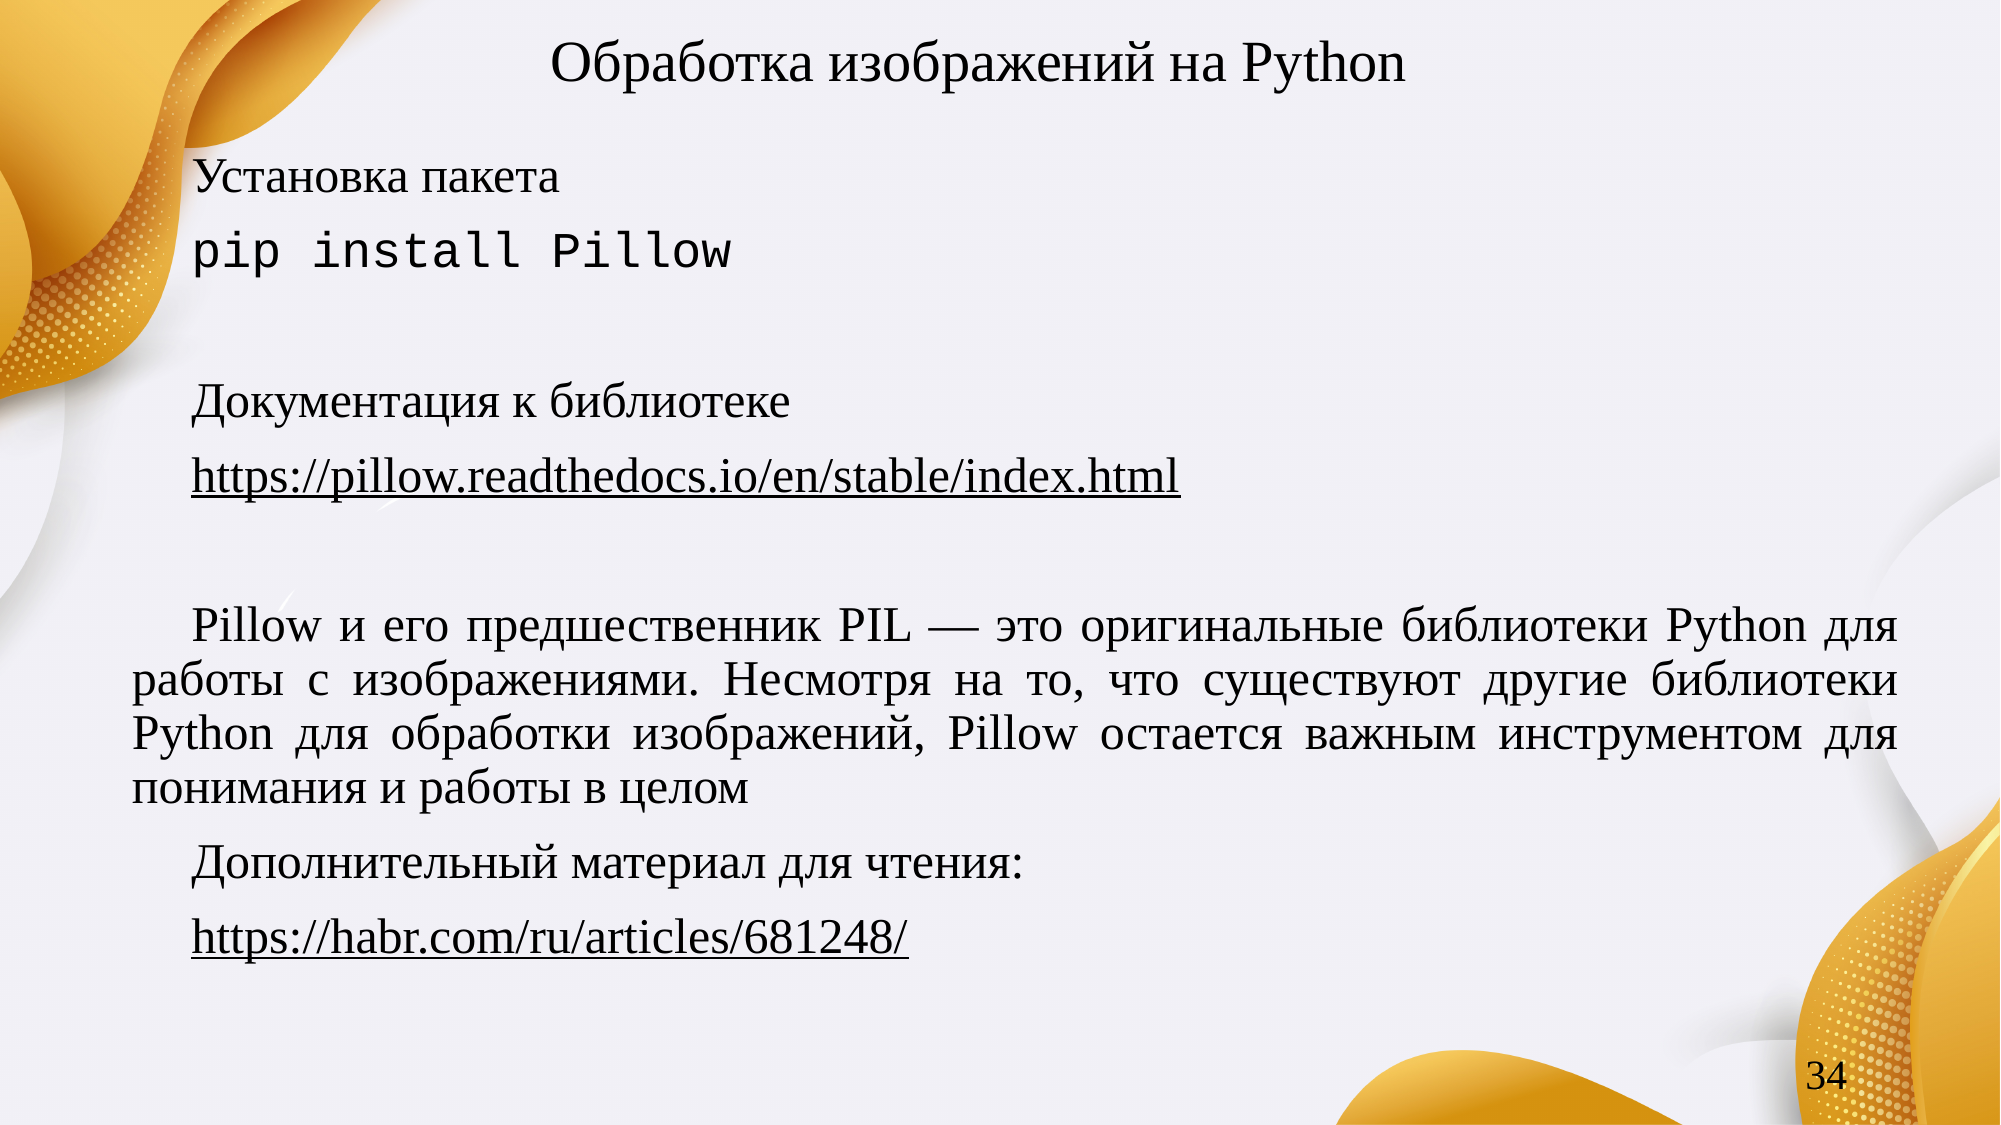

# Обработка изображений на Python
Установка пакета
pip install Pillow

Документация к библиотеке
https://pillow.readthedocs.io/en/stable/index.html

Pillow и его предшественник PIL — это оригинальные библиотеки Python для работы с изображениями. Несмотря на то, что существуют другие библиотеки Python для обработки изображений, Pillow остается важным инструментом для понимания и работы в целом
Дополнительный материал для чтения:
https://habr.com/ru/articles/681248/
34